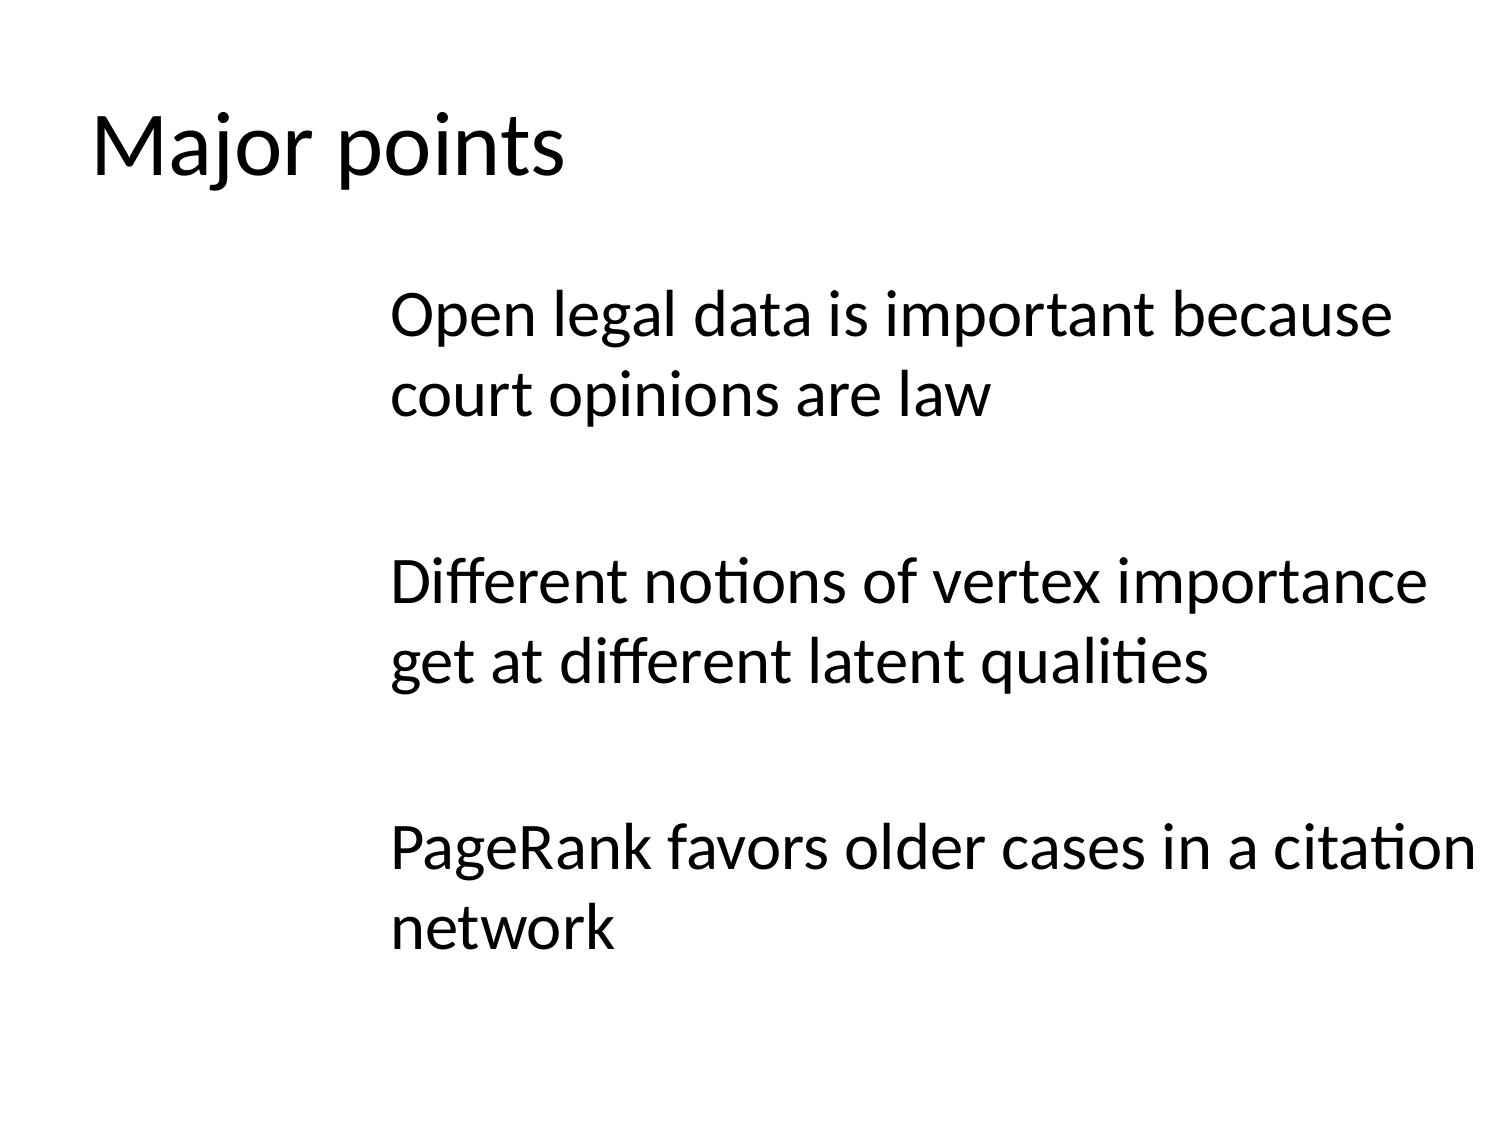

# Major points
Open legal data is important because court opinions are law

Different notions of vertex importance get at different latent qualities

PageRank favors older cases in a citation network